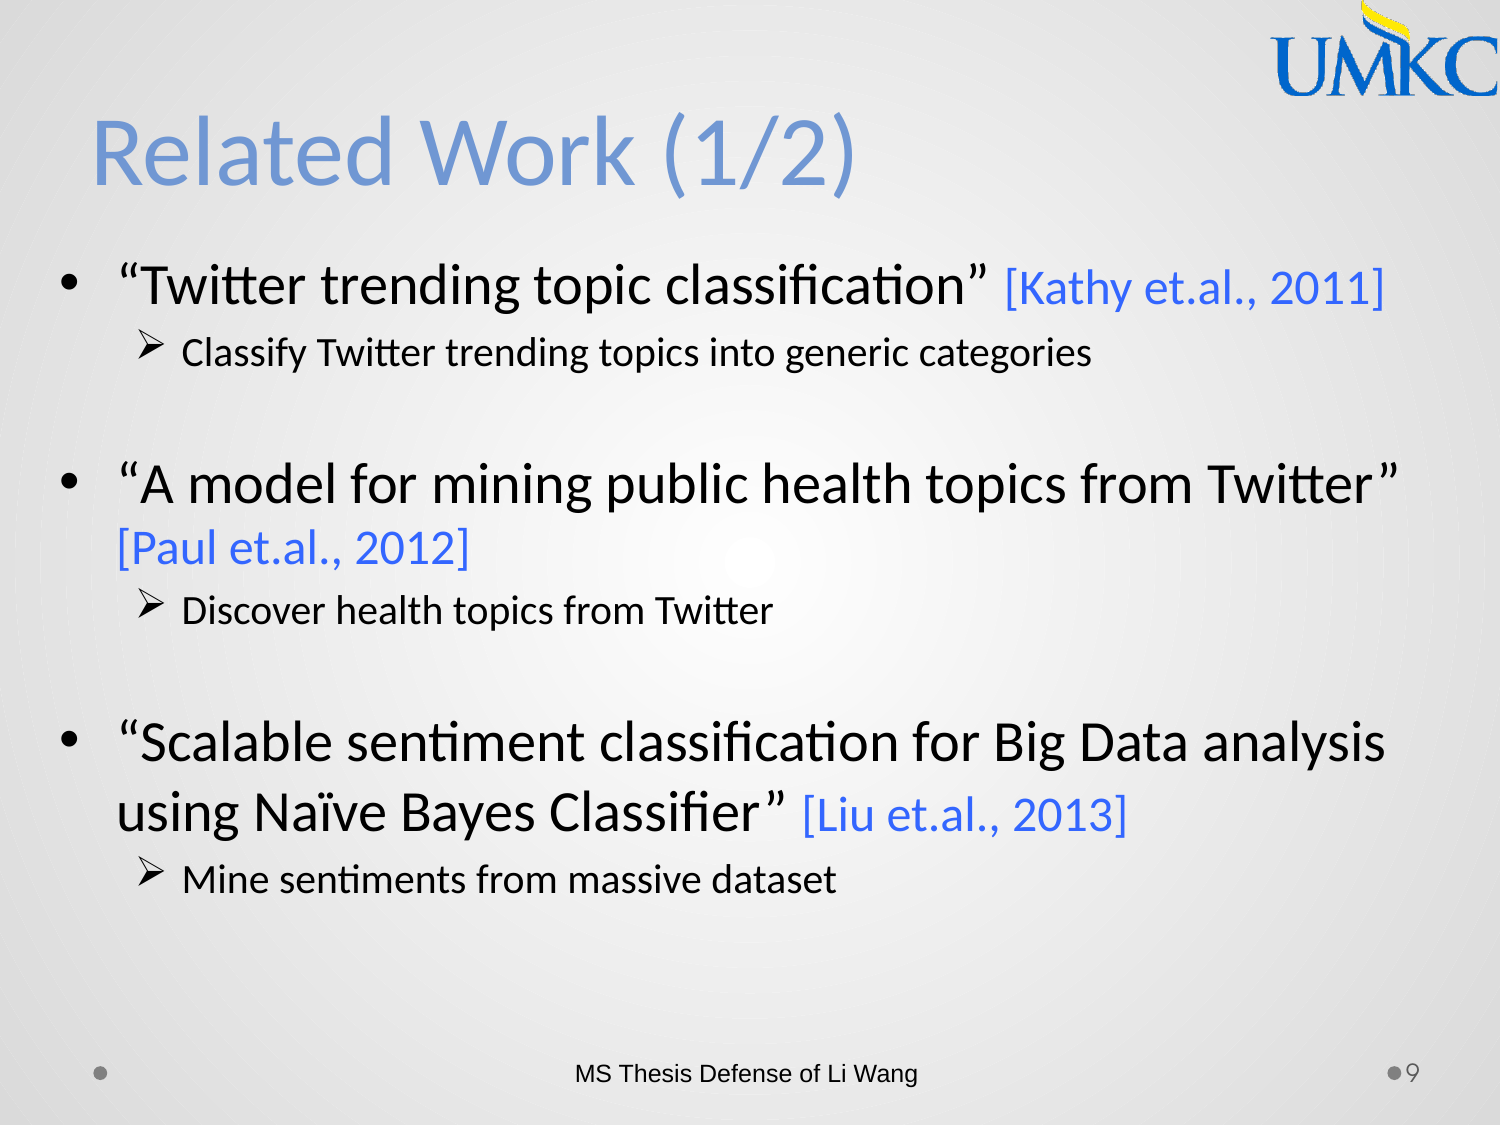

# Related Work (1/2)
“Twitter trending topic classification” [Kathy et.al., 2011]
Classify Twitter trending topics into generic categories

“A model for mining public health topics from Twitter” [Paul et.al., 2012]
Discover health topics from Twitter

“Scalable sentiment classification for Big Data analysis using Naïve Bayes Classifier” [Liu et.al., 2013]
Mine sentiments from massive dataset
MS Thesis Defense of Li Wang
9